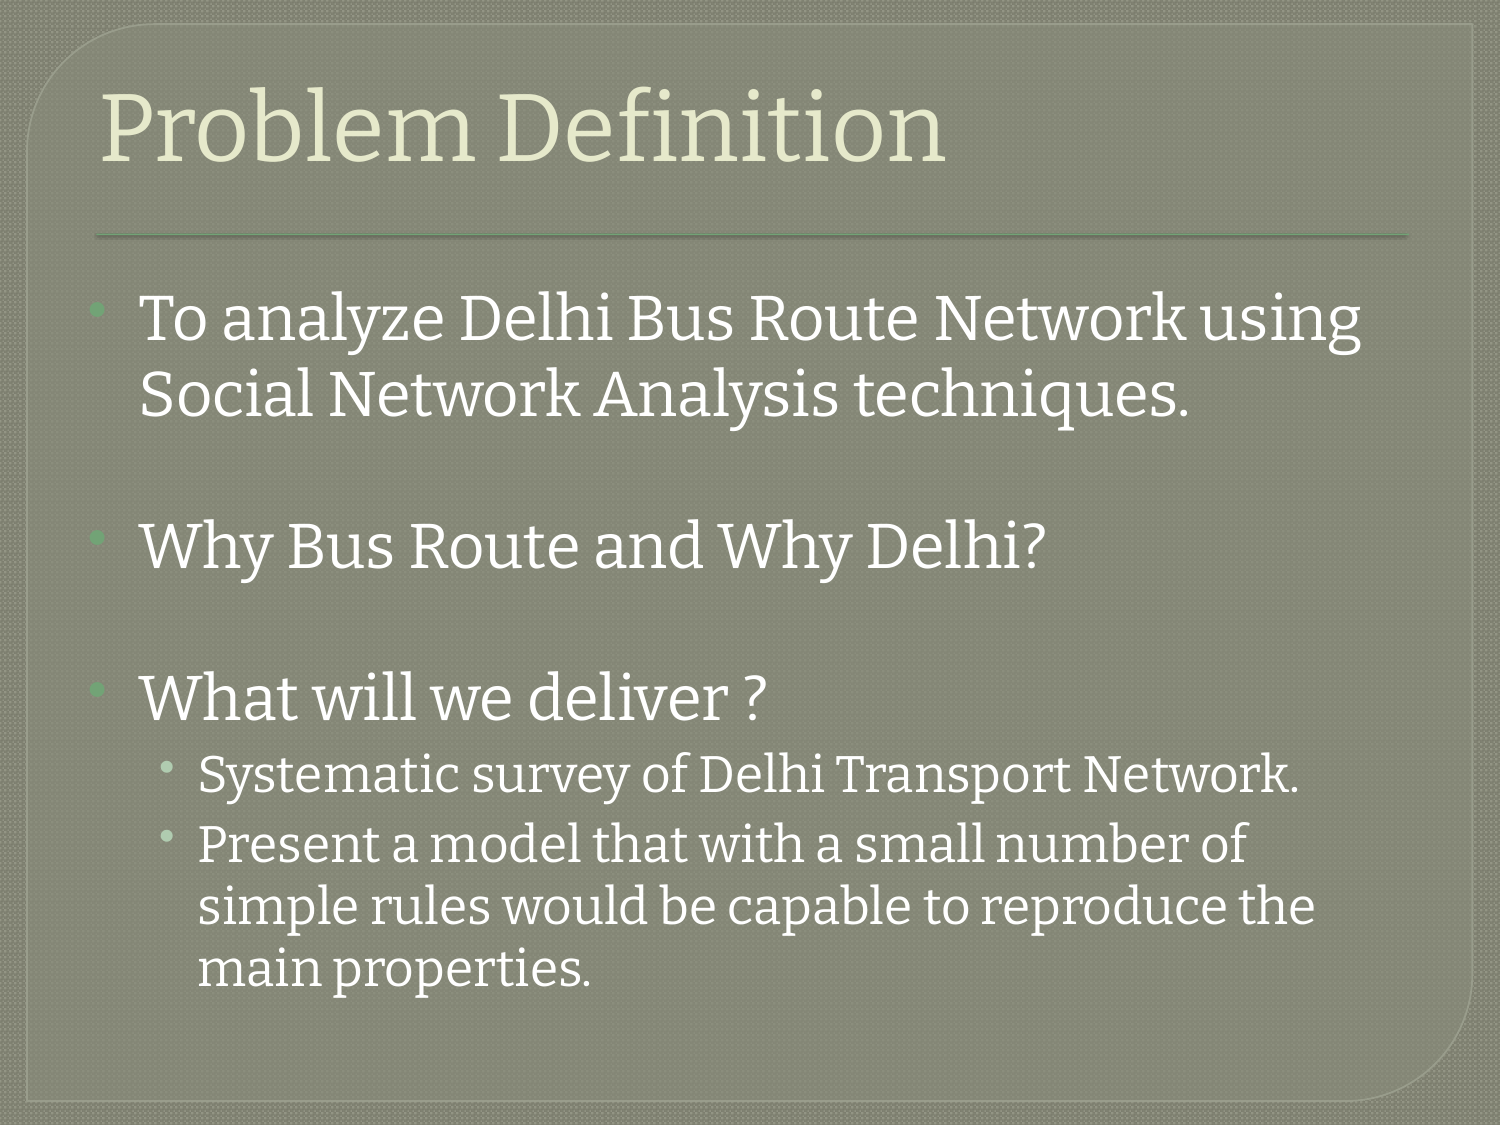

Problem Definition
To analyze Delhi Bus Route Network using Social Network Analysis techniques.

Why Bus Route and Why Delhi?

What will we deliver ?
Systematic survey of Delhi Transport Network.
Present a model that with a small number of simple rules would be capable to reproduce the main properties.